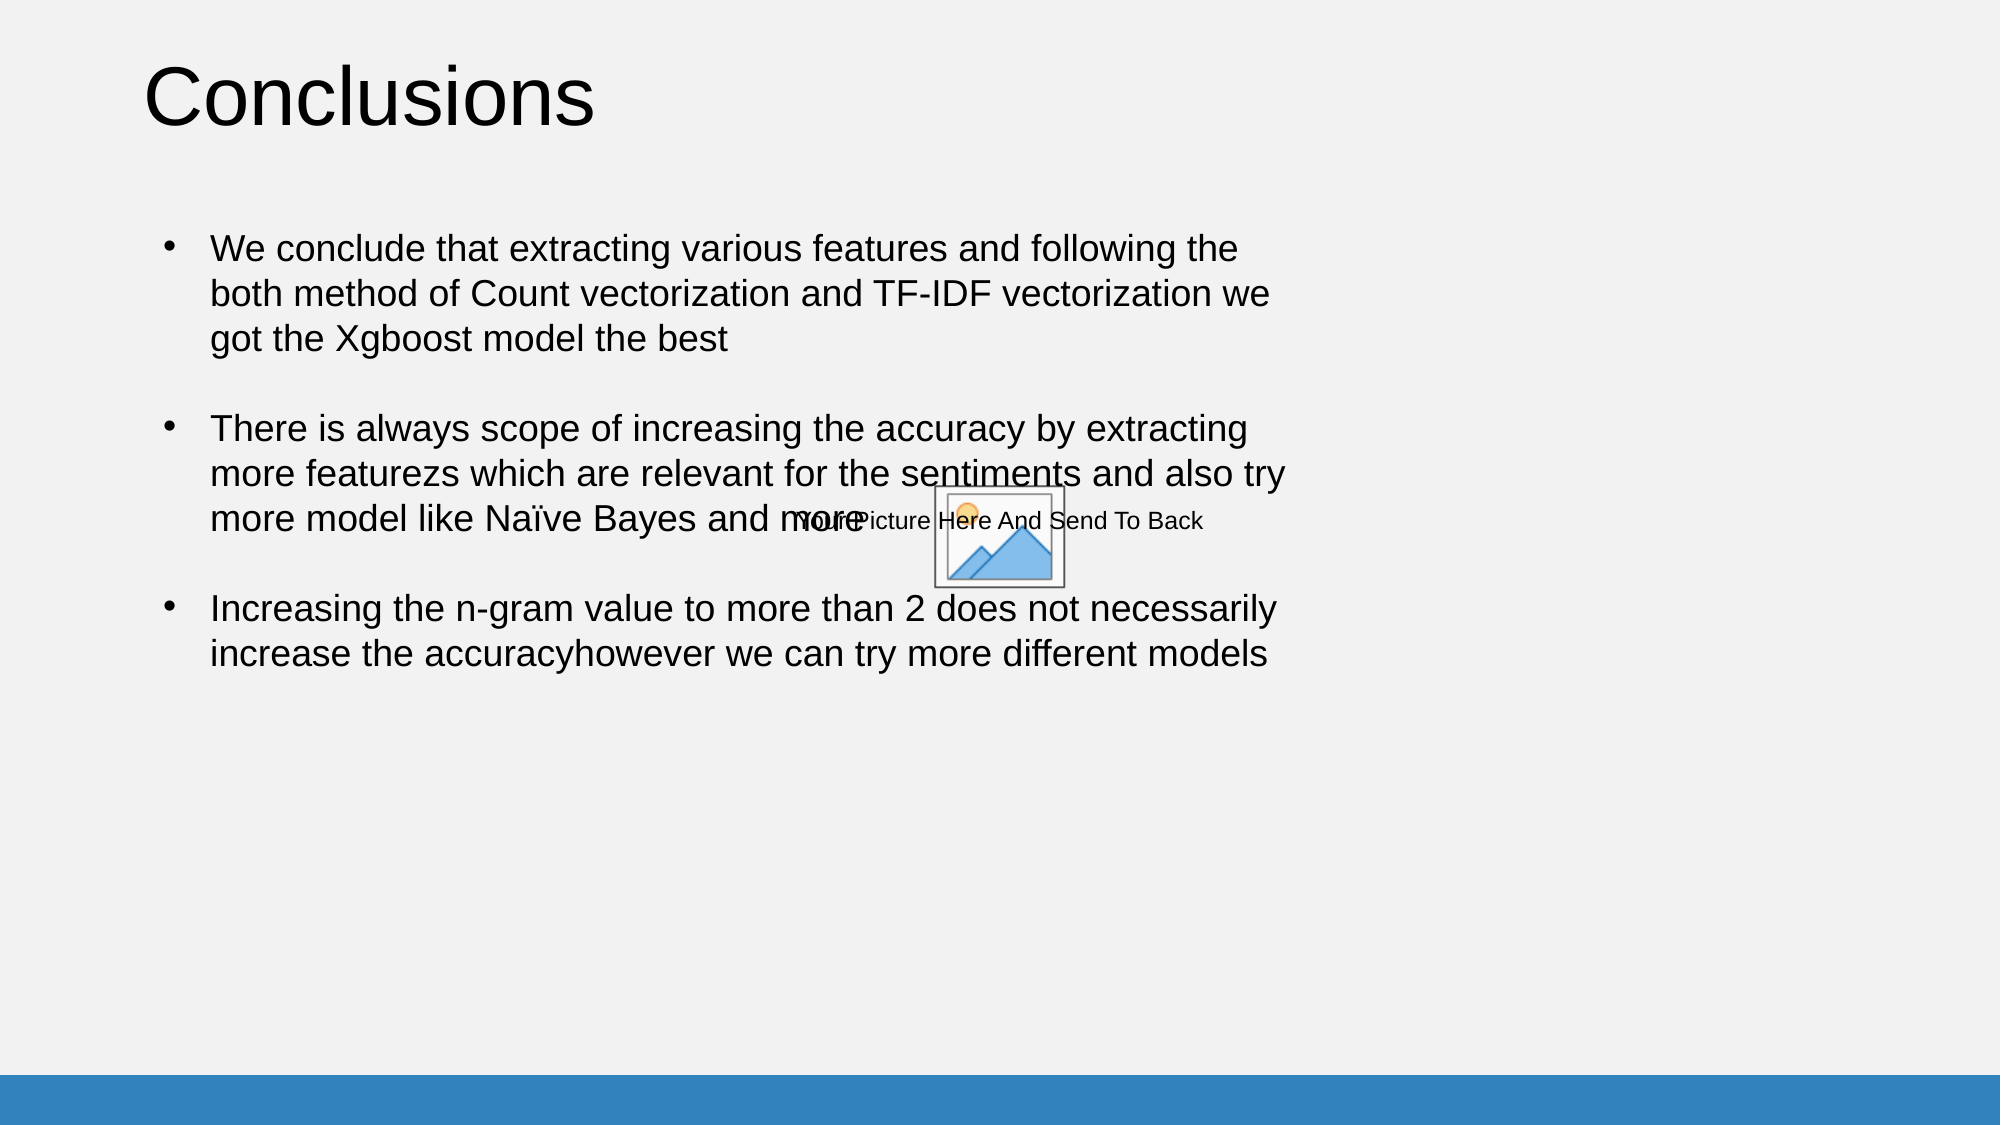

SOCIAL MEDIA
Conclusions

We conclude that extracting various features and following the both method of Count vectorization and TF-IDF vectorization we got the Xgboost model the best

There is always scope of increasing the accuracy by extracting more featurezs which are relevant for the sentiments and also try more model like Naïve Bayes and more

Increasing the n-gram value to more than 2 does not necessarily increase the accuracyhowever we can try more different models